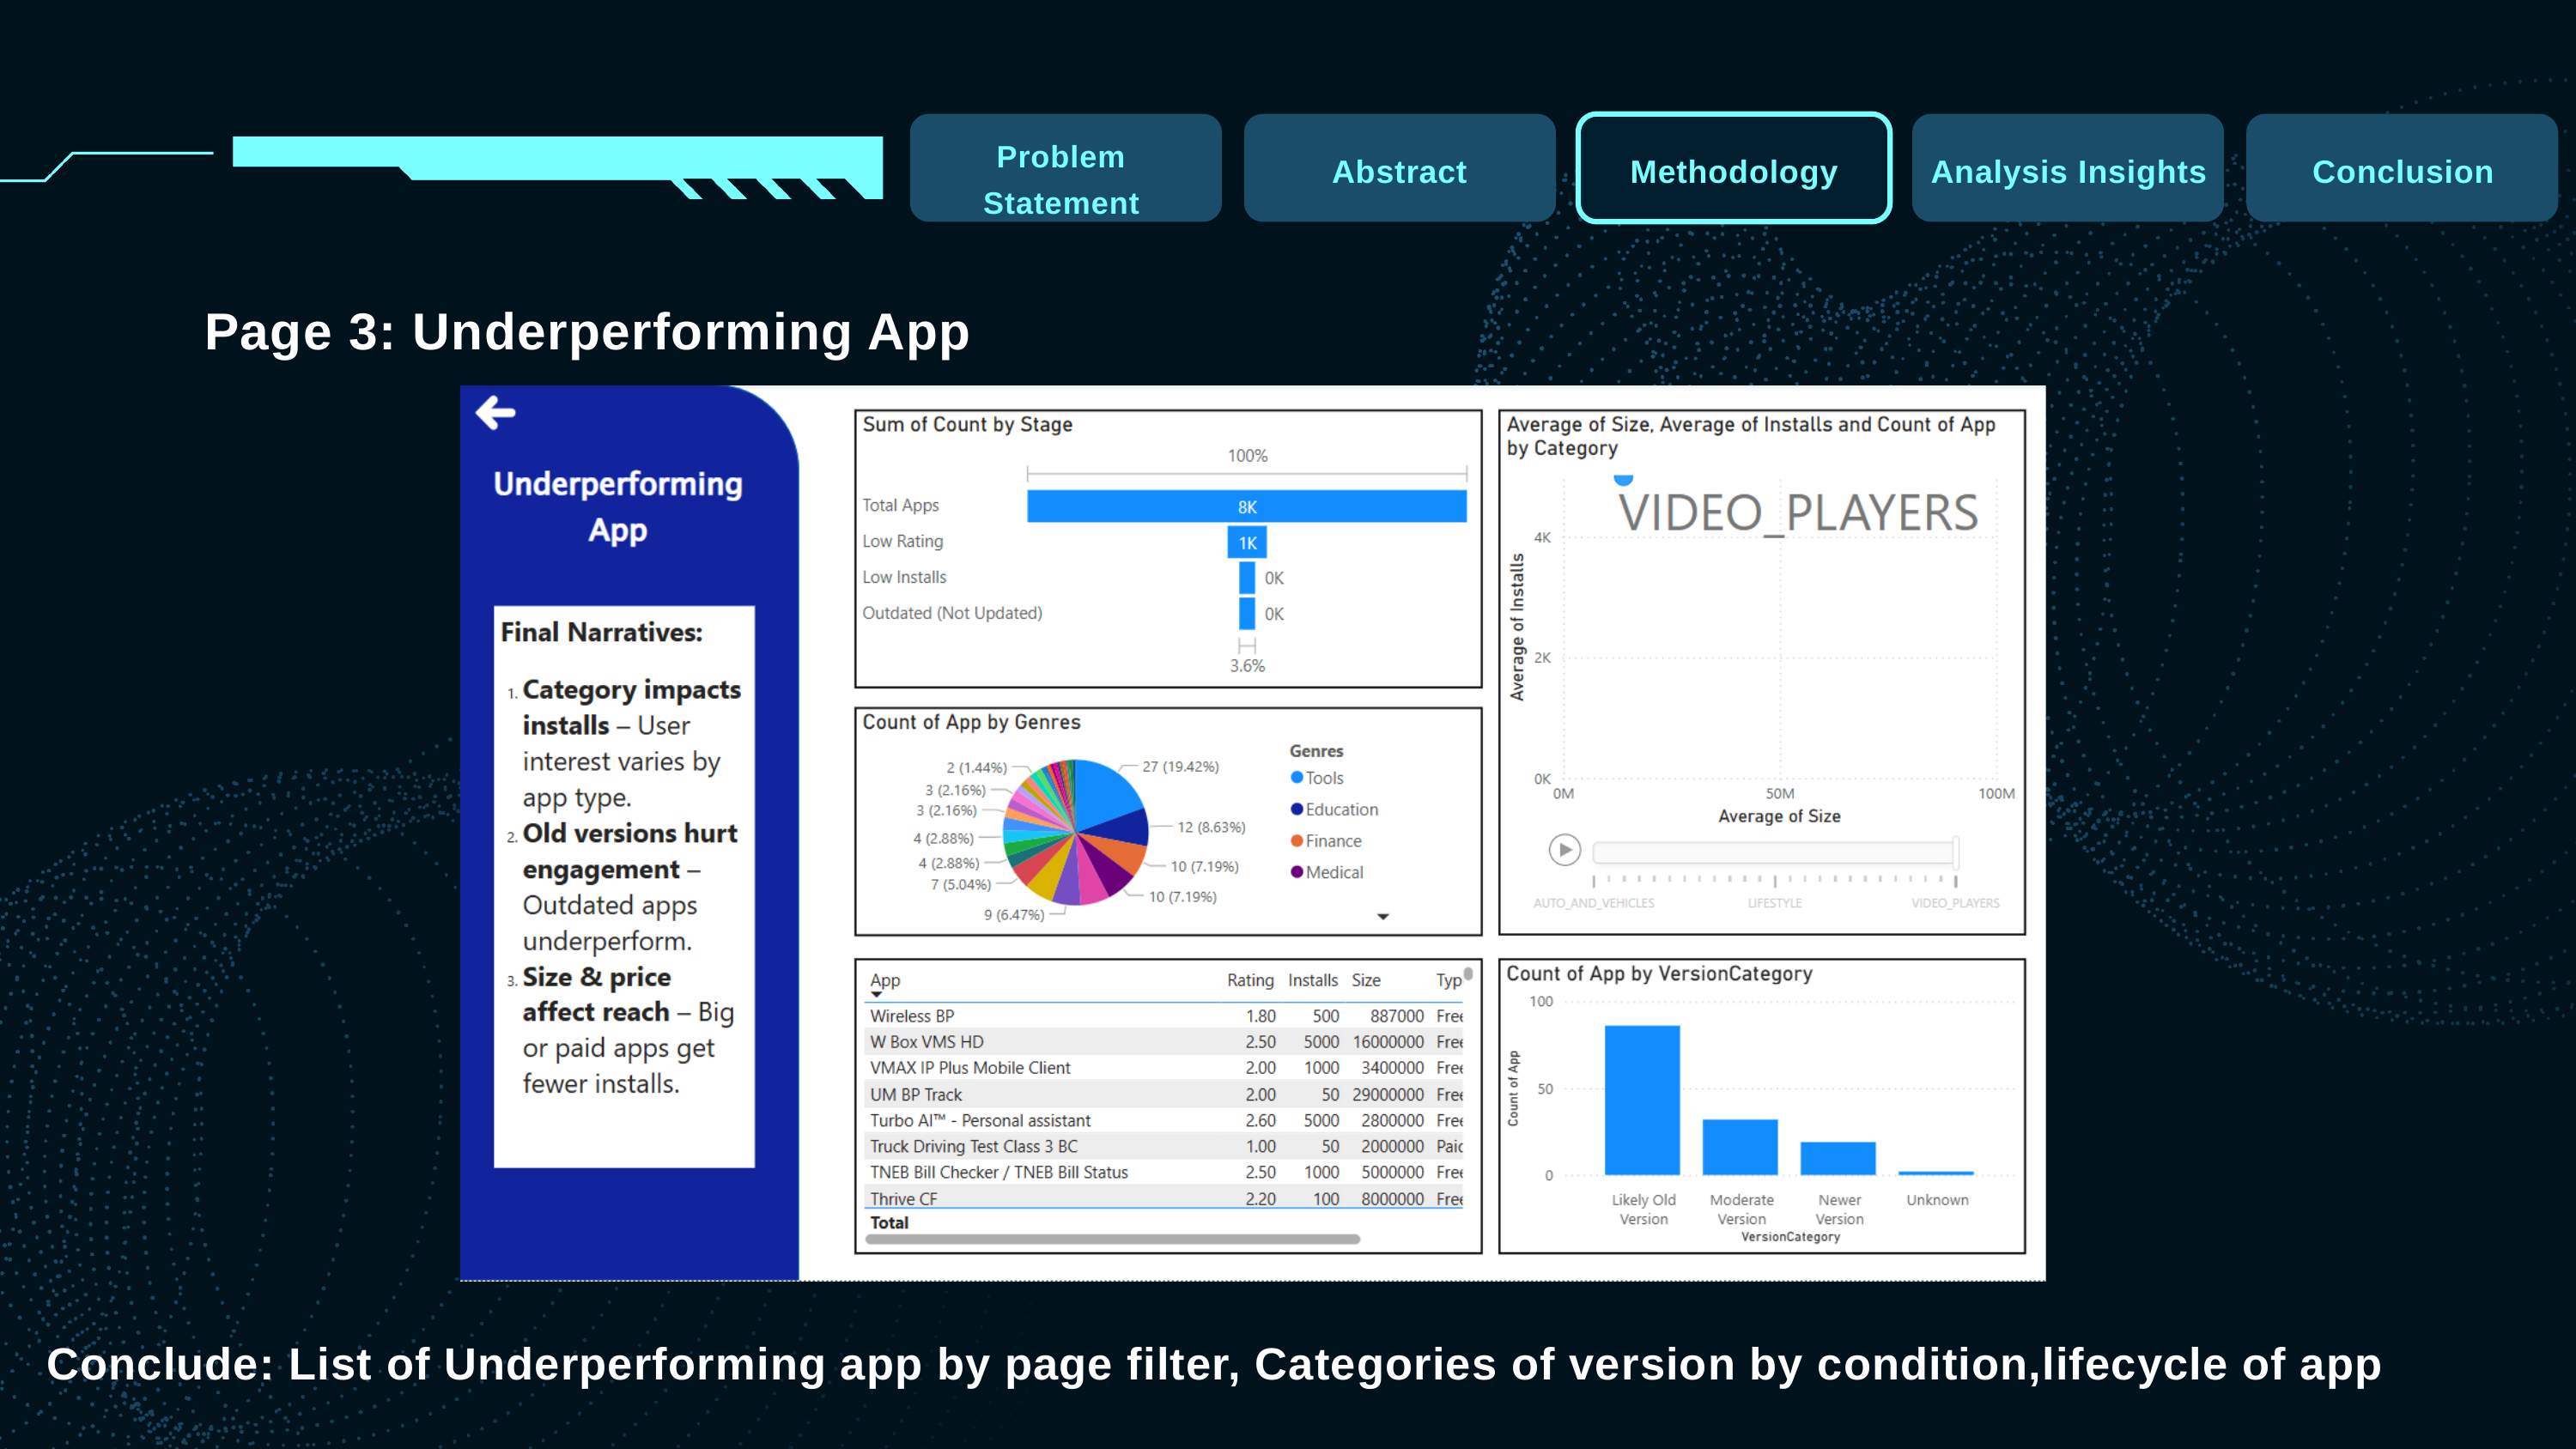

Problem Statement

Abstract
Methodology
Analysis Insights
Conclusion
Page 3: Underperforming App

Conclude: List of Underperforming app by page filter, Categories of version by condition,lifecycle of app